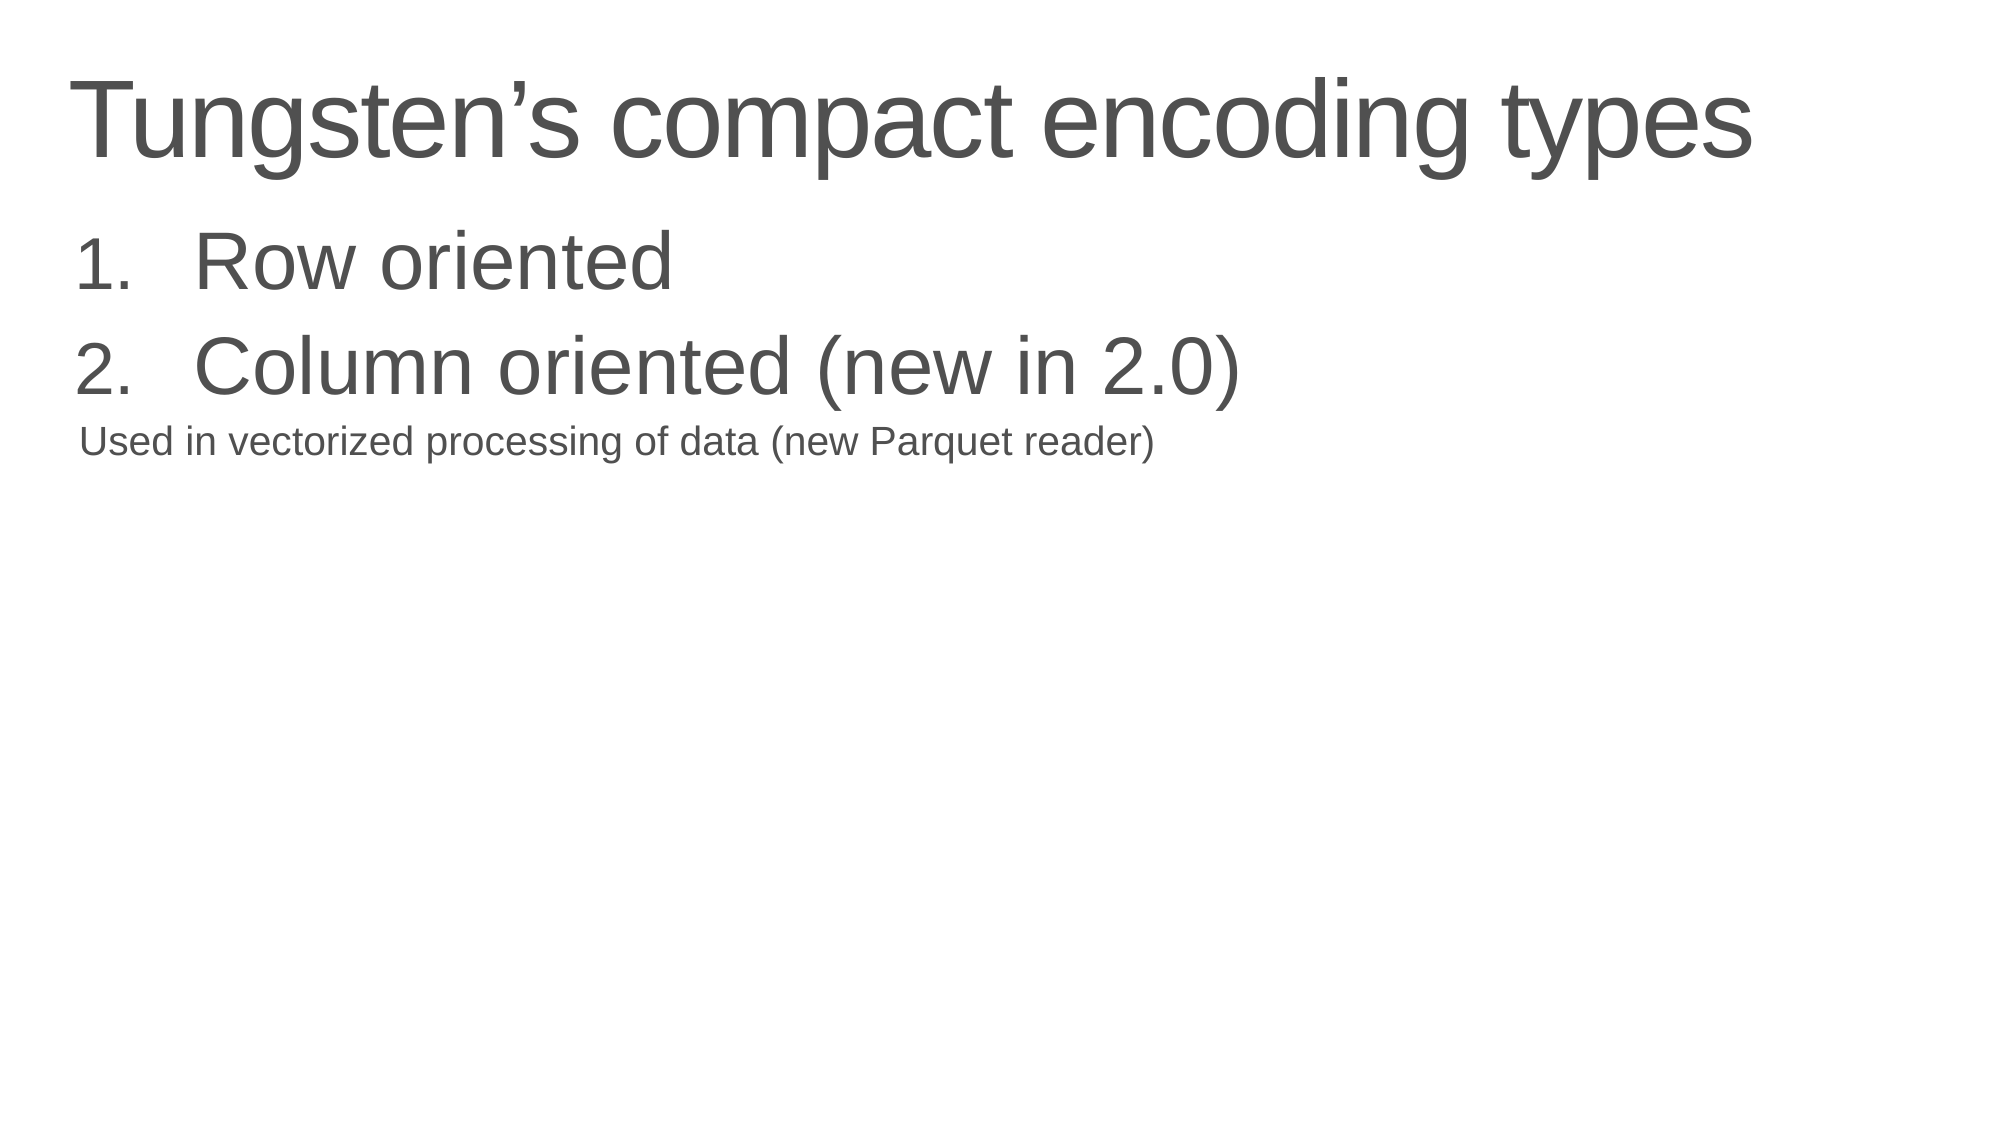

# Tungsten’s compact encoding types
Row oriented
Column oriented (new in 2.0)
Used in vectorized processing of data (new Parquet reader)